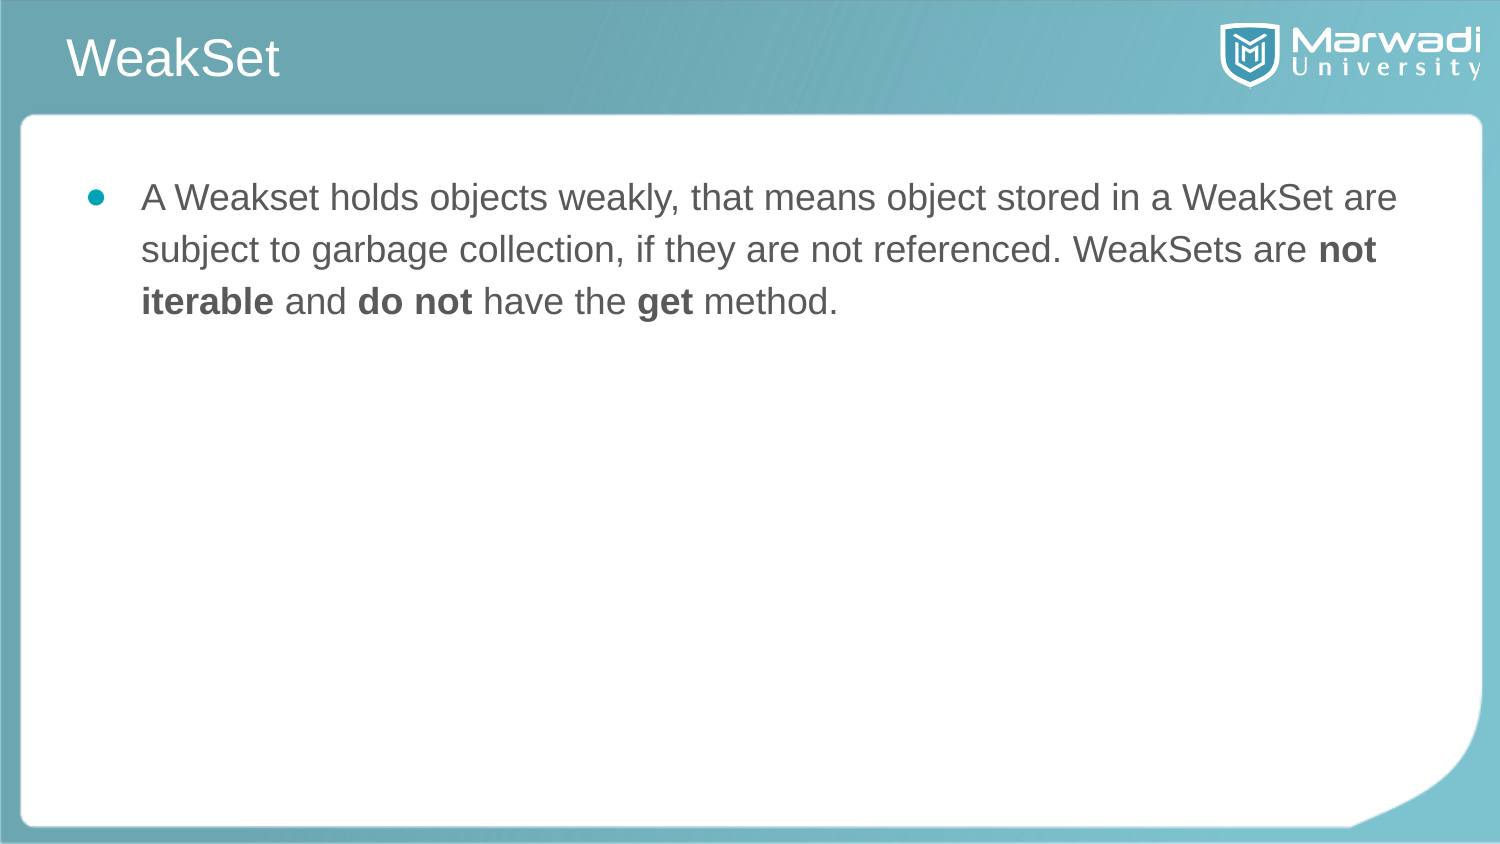

# WeakSet
A Weakset holds objects weakly, that means object stored in a WeakSet are subject to garbage collection, if they are not referenced. WeakSets are not iterable and do not have the get method.